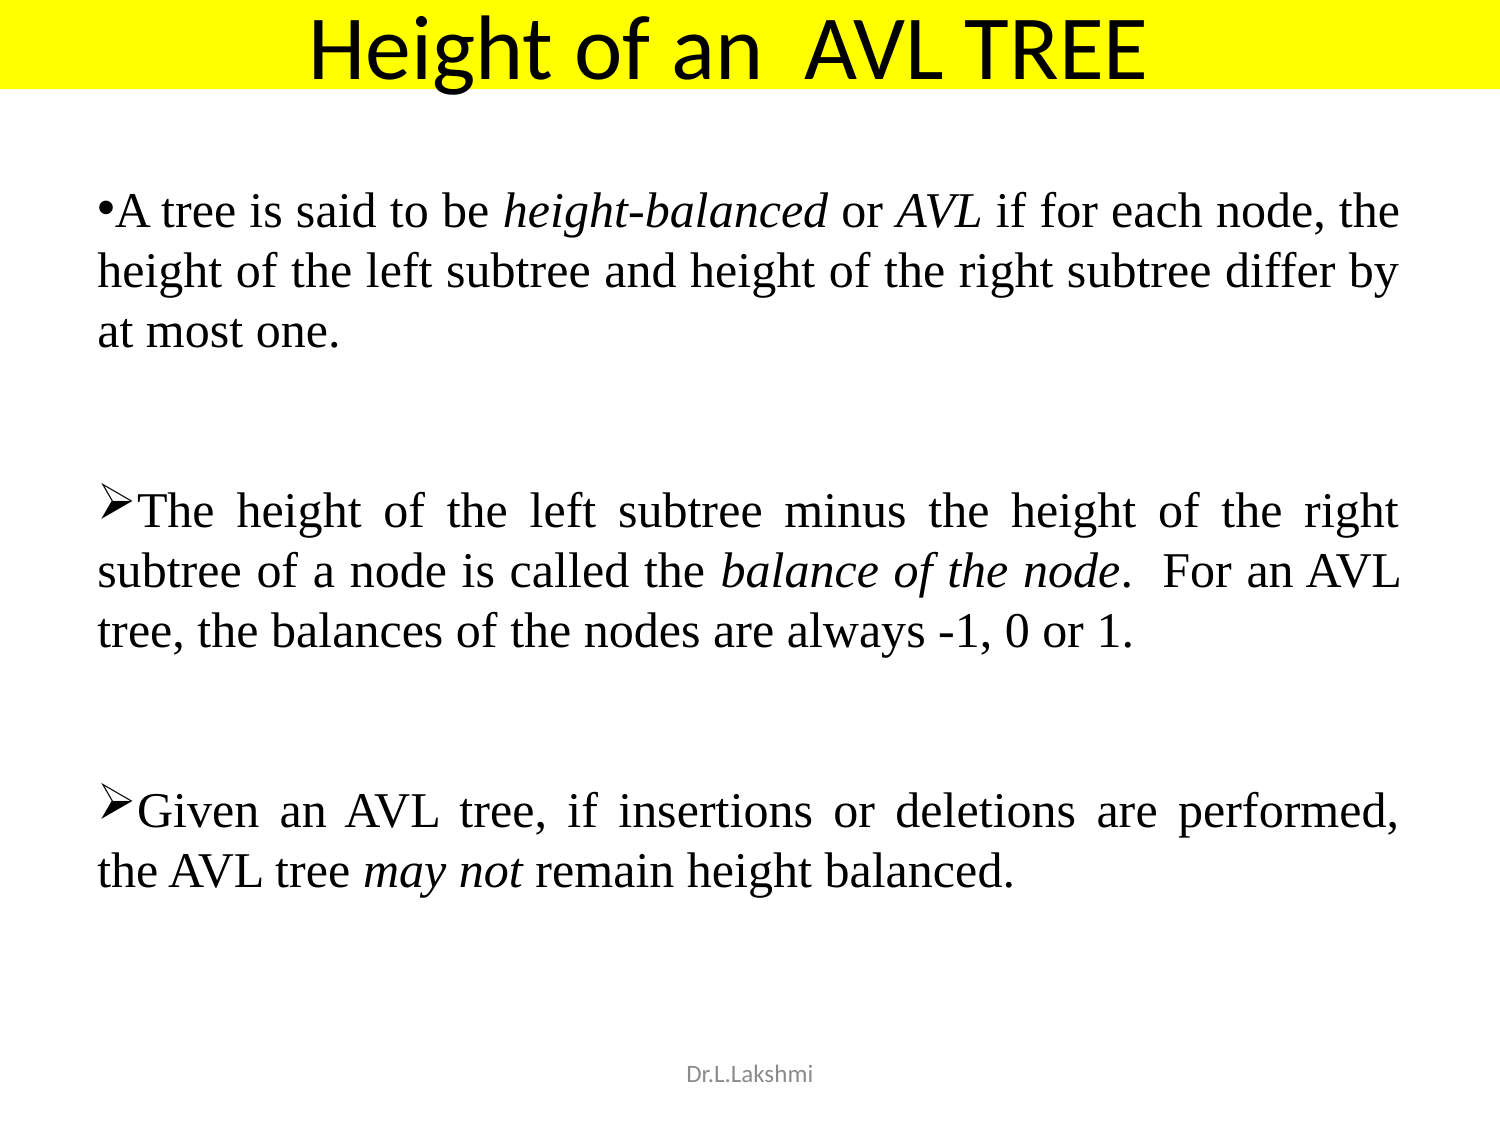

Height of an  AVL TREE

A tree is said to be height-balanced or AVL if for each node, the height of the left subtree and height of the right subtree differ by at most one.

The height of the left subtree minus the height of the right subtree of a node is called the balance of the node.  For an AVL tree, the balances of the nodes are always -1, 0 or 1.

Given an AVL tree, if insertions or deletions are performed, the AVL tree may not remain height balanced.
Dr.L.Lakshmi